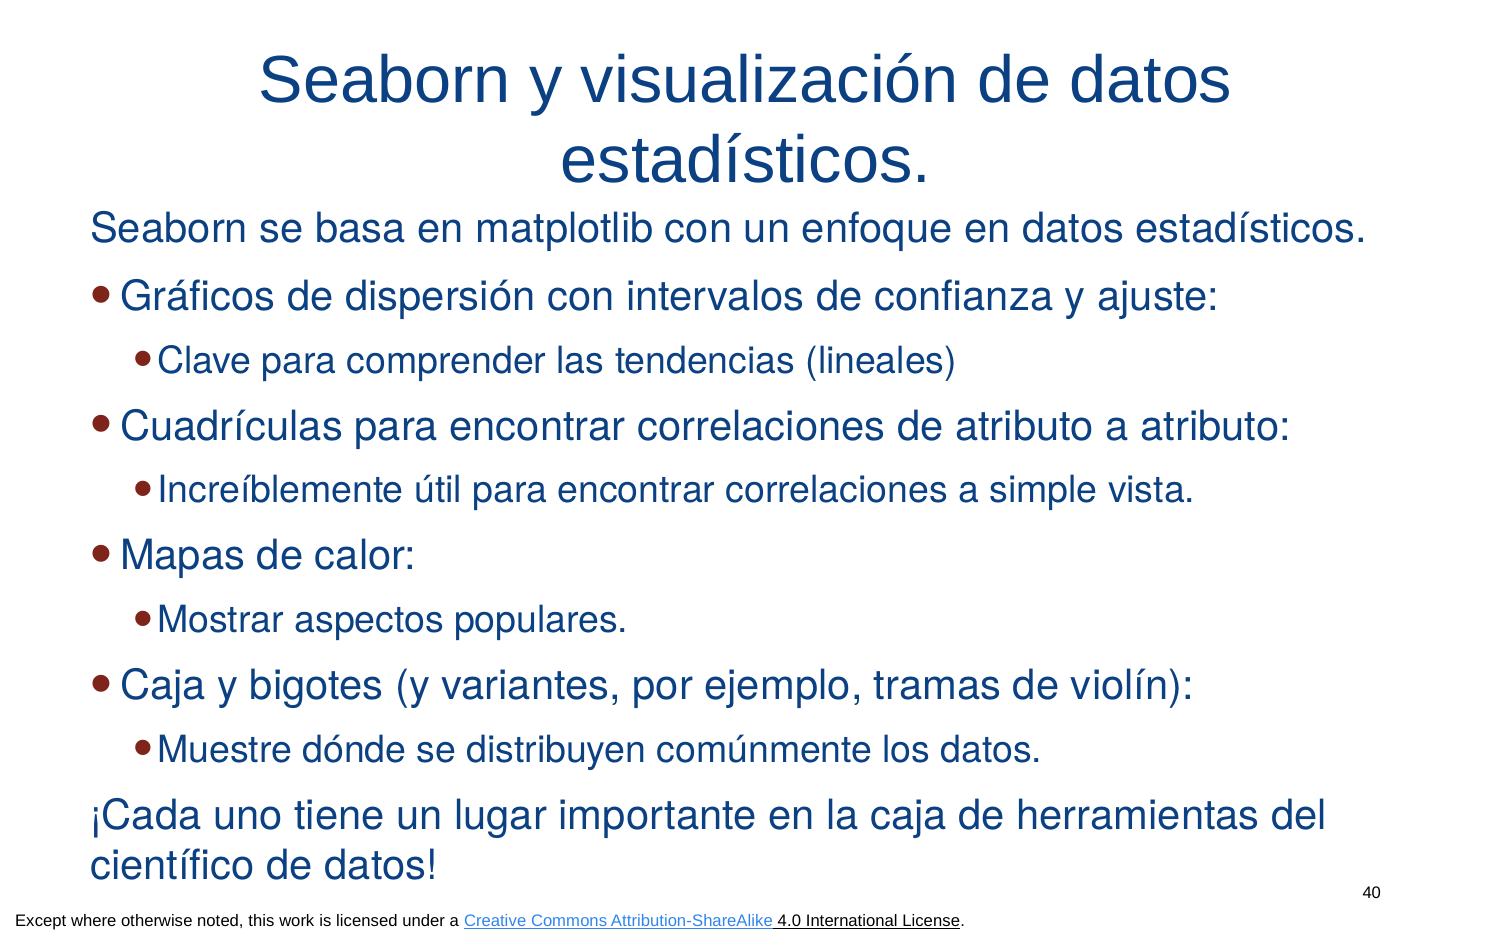

# Seaborn y visualización de datos estadísticos.
Seaborn se basa en matplotlib con un enfoque en datos estadísticos.
Gráficos de dispersión con intervalos de confianza y ajuste:
Clave para comprender las tendencias (lineales)
Cuadrículas para encontrar correlaciones de atributo a atributo:
Increíblemente útil para encontrar correlaciones a simple vista.
Mapas de calor:
Mostrar aspectos populares.
Caja y bigotes (y variantes, por ejemplo, tramas de violín):
Muestre dónde se distribuyen comúnmente los datos.
¡Cada uno tiene un lugar importante en la caja de herramientas del científico de datos!
40